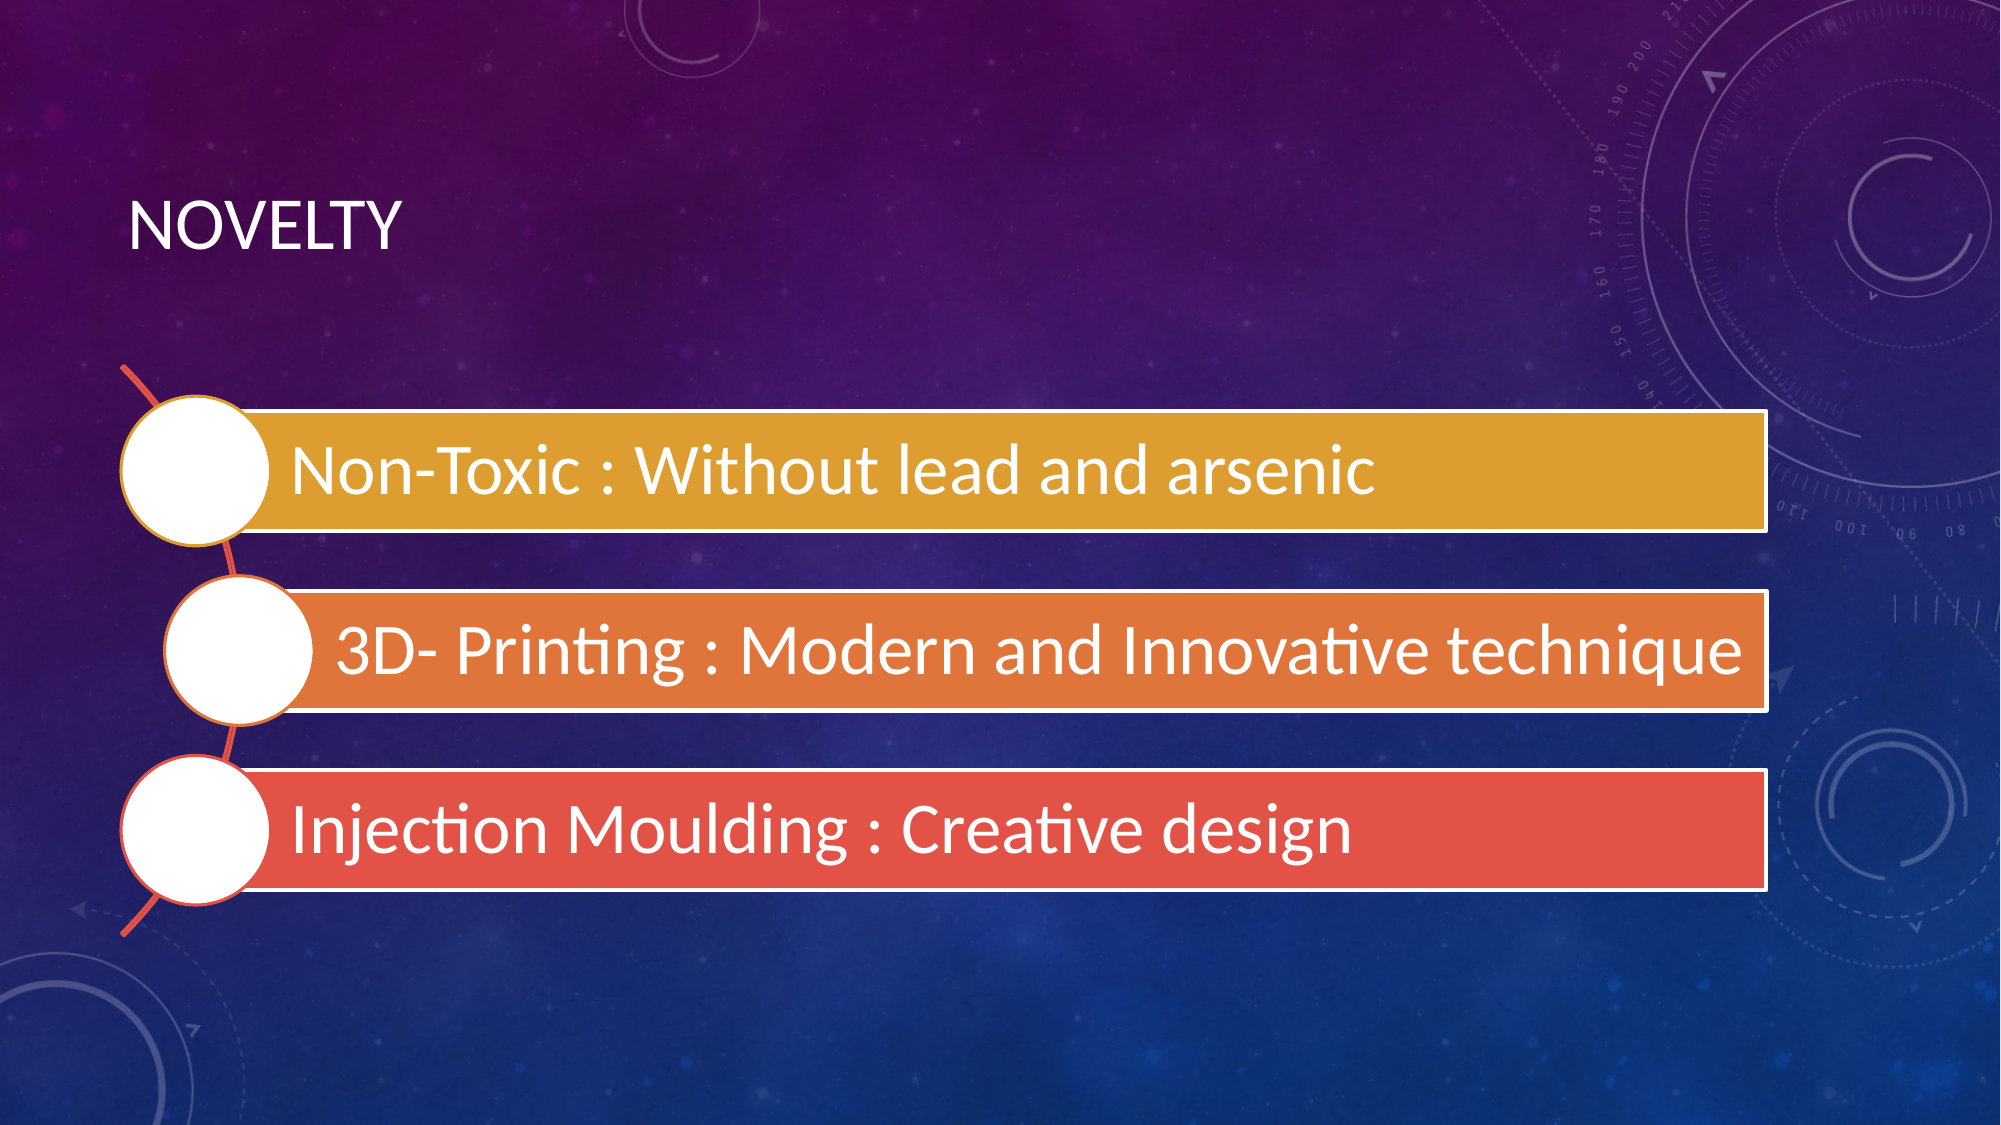

# NOVELTY
Non-Toxic : Without lead and arsenic
3D- Printing : Modern and Innovative technique
Injection Moulding : Creative design